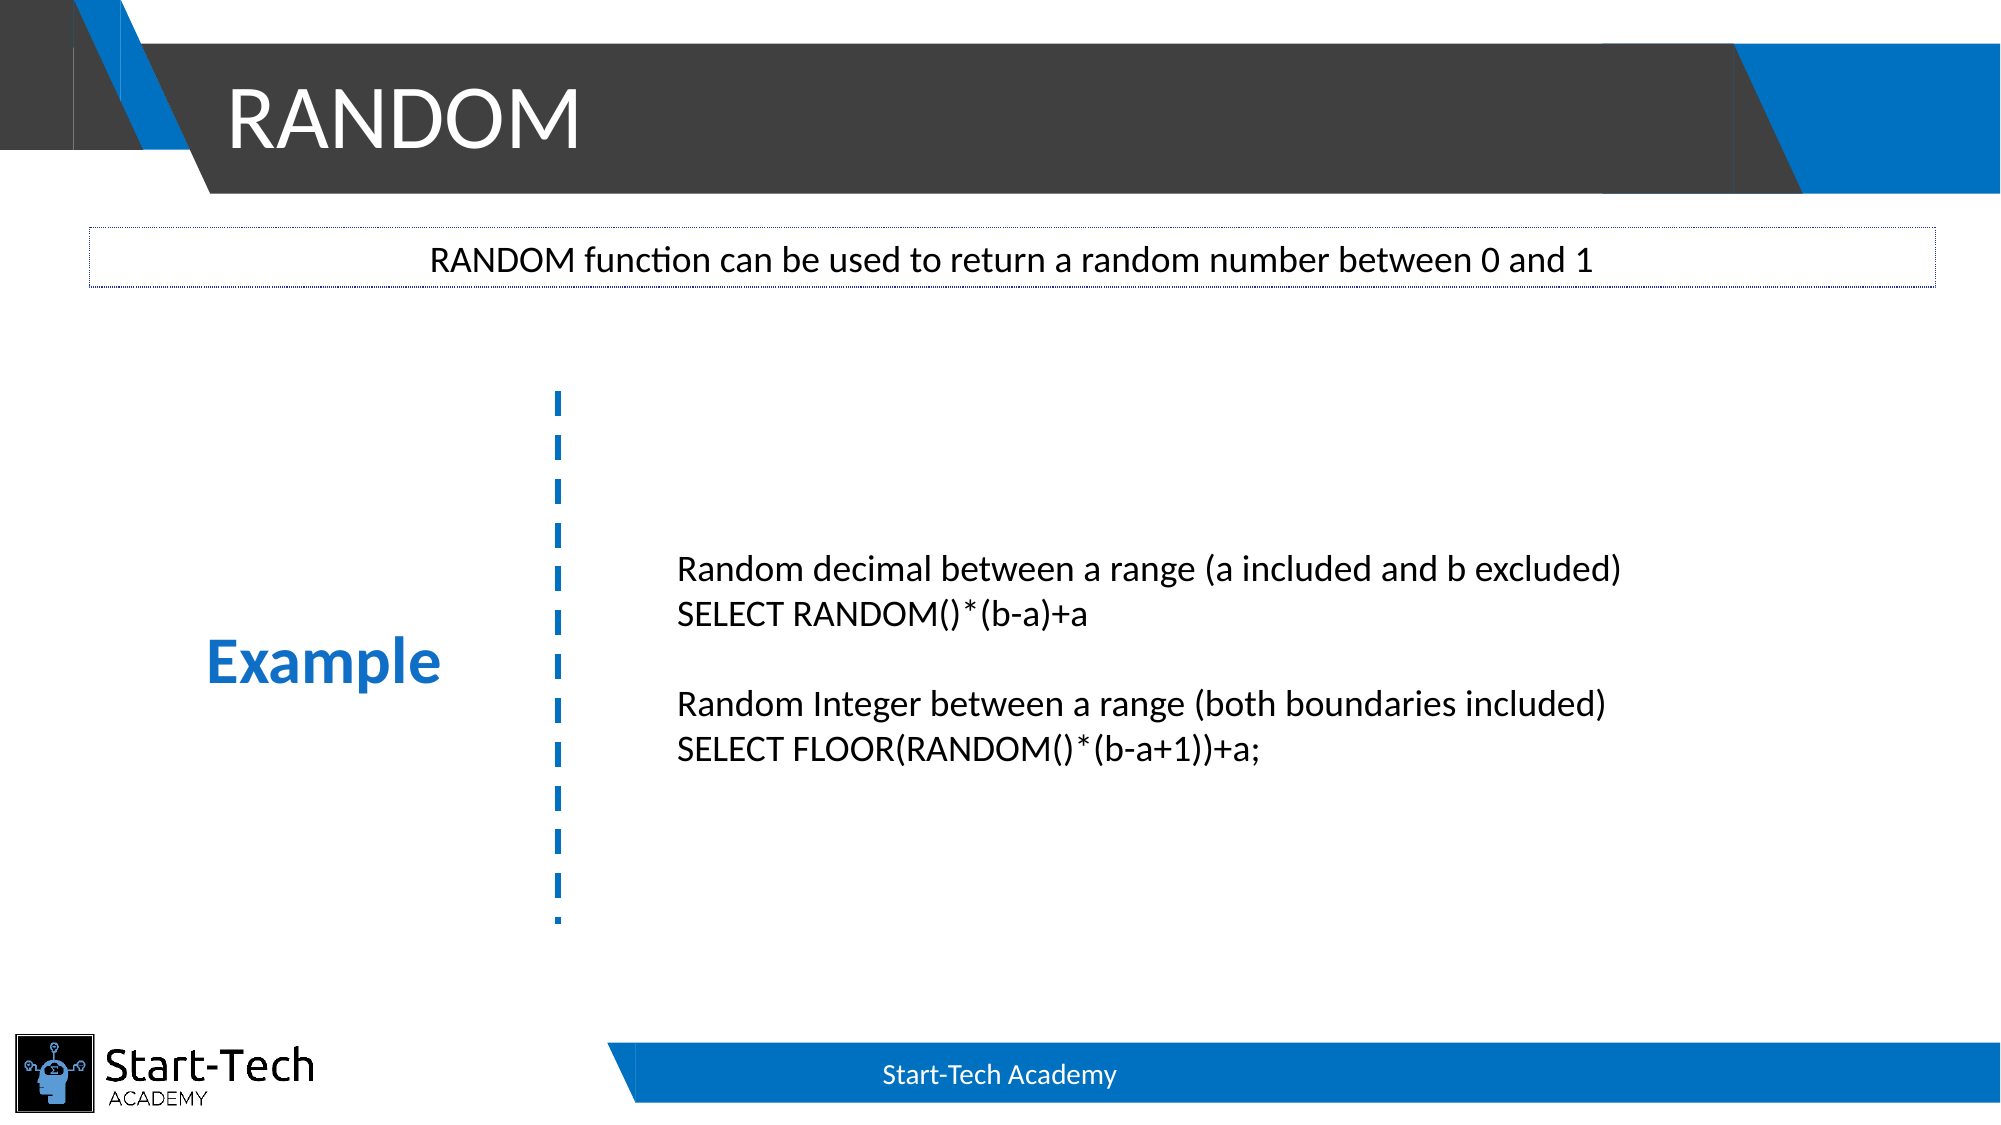

# RANDOM
RANDOM function can be used to return a random number between 0 and 1
Random decimal between a range (a included and b excluded)
SELECT RANDOM()*(b-a)+a

Random Integer between a range (both boundaries included)
SELECT FLOOR(RANDOM()*(b-a+1))+a;
Example
Start-Tech Academy